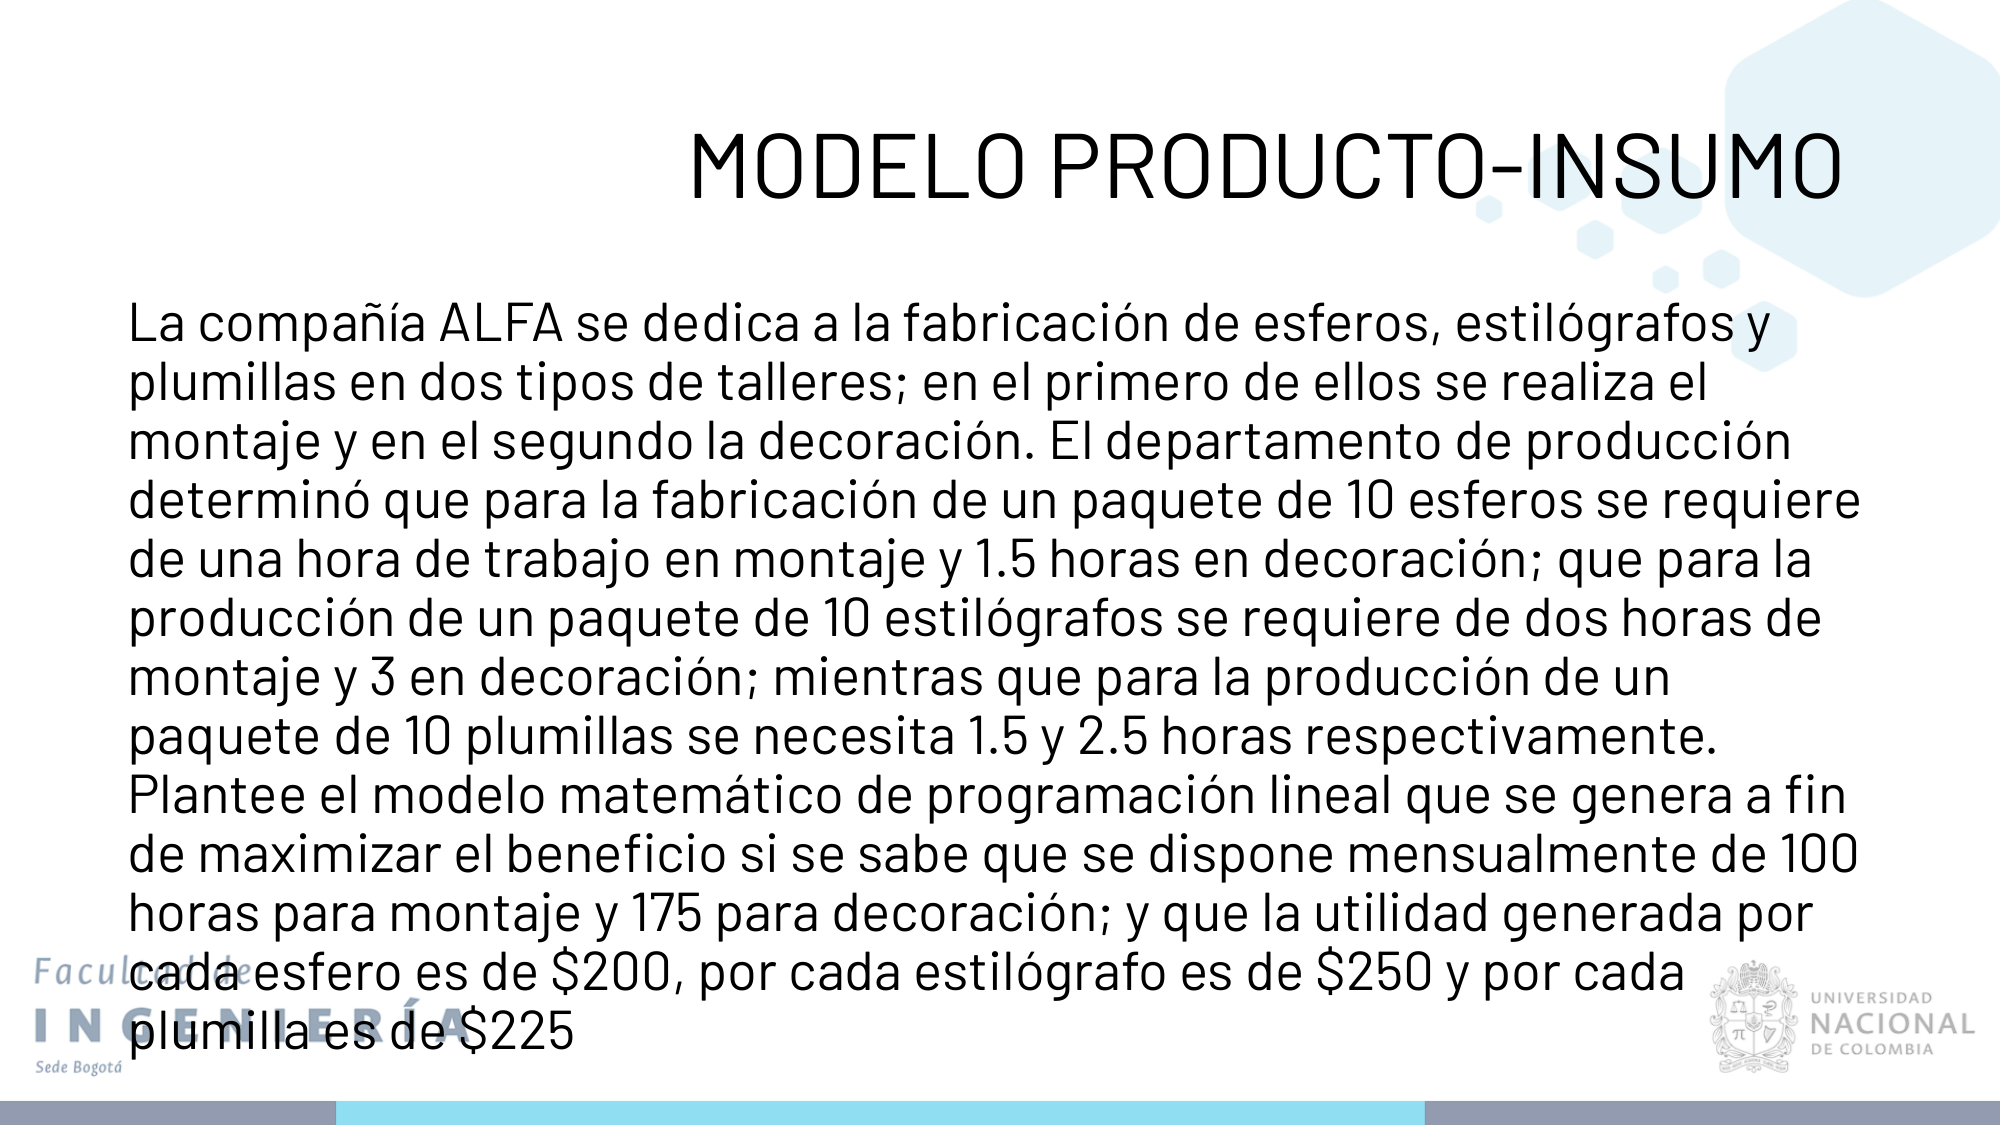

# MODELO PRODUCTO-INSUMO
La compañía ALFA se dedica a la fabricación de esferos, estilógrafos y plumillas en dos tipos de talleres; en el primero de ellos se realiza el montaje y en el segundo la decoración. El departamento de producción determinó que para la fabricación de un paquete de 10 esferos se requiere de una hora de trabajo en montaje y 1.5 horas en decoración; que para la producción de un paquete de 10 estilógrafos se requiere de dos horas de montaje y 3 en decoración; mientras que para la producción de un paquete de 10 plumillas se necesita 1.5 y 2.5 horas respectivamente. Plantee el modelo matemático de programación lineal que se genera a fin de maximizar el beneficio si se sabe que se dispone mensualmente de 100 horas para montaje y 175 para decoración; y que la utilidad generada por cada esfero es de $200, por cada estilógrafo es de $250 y por cada plumilla es de $225